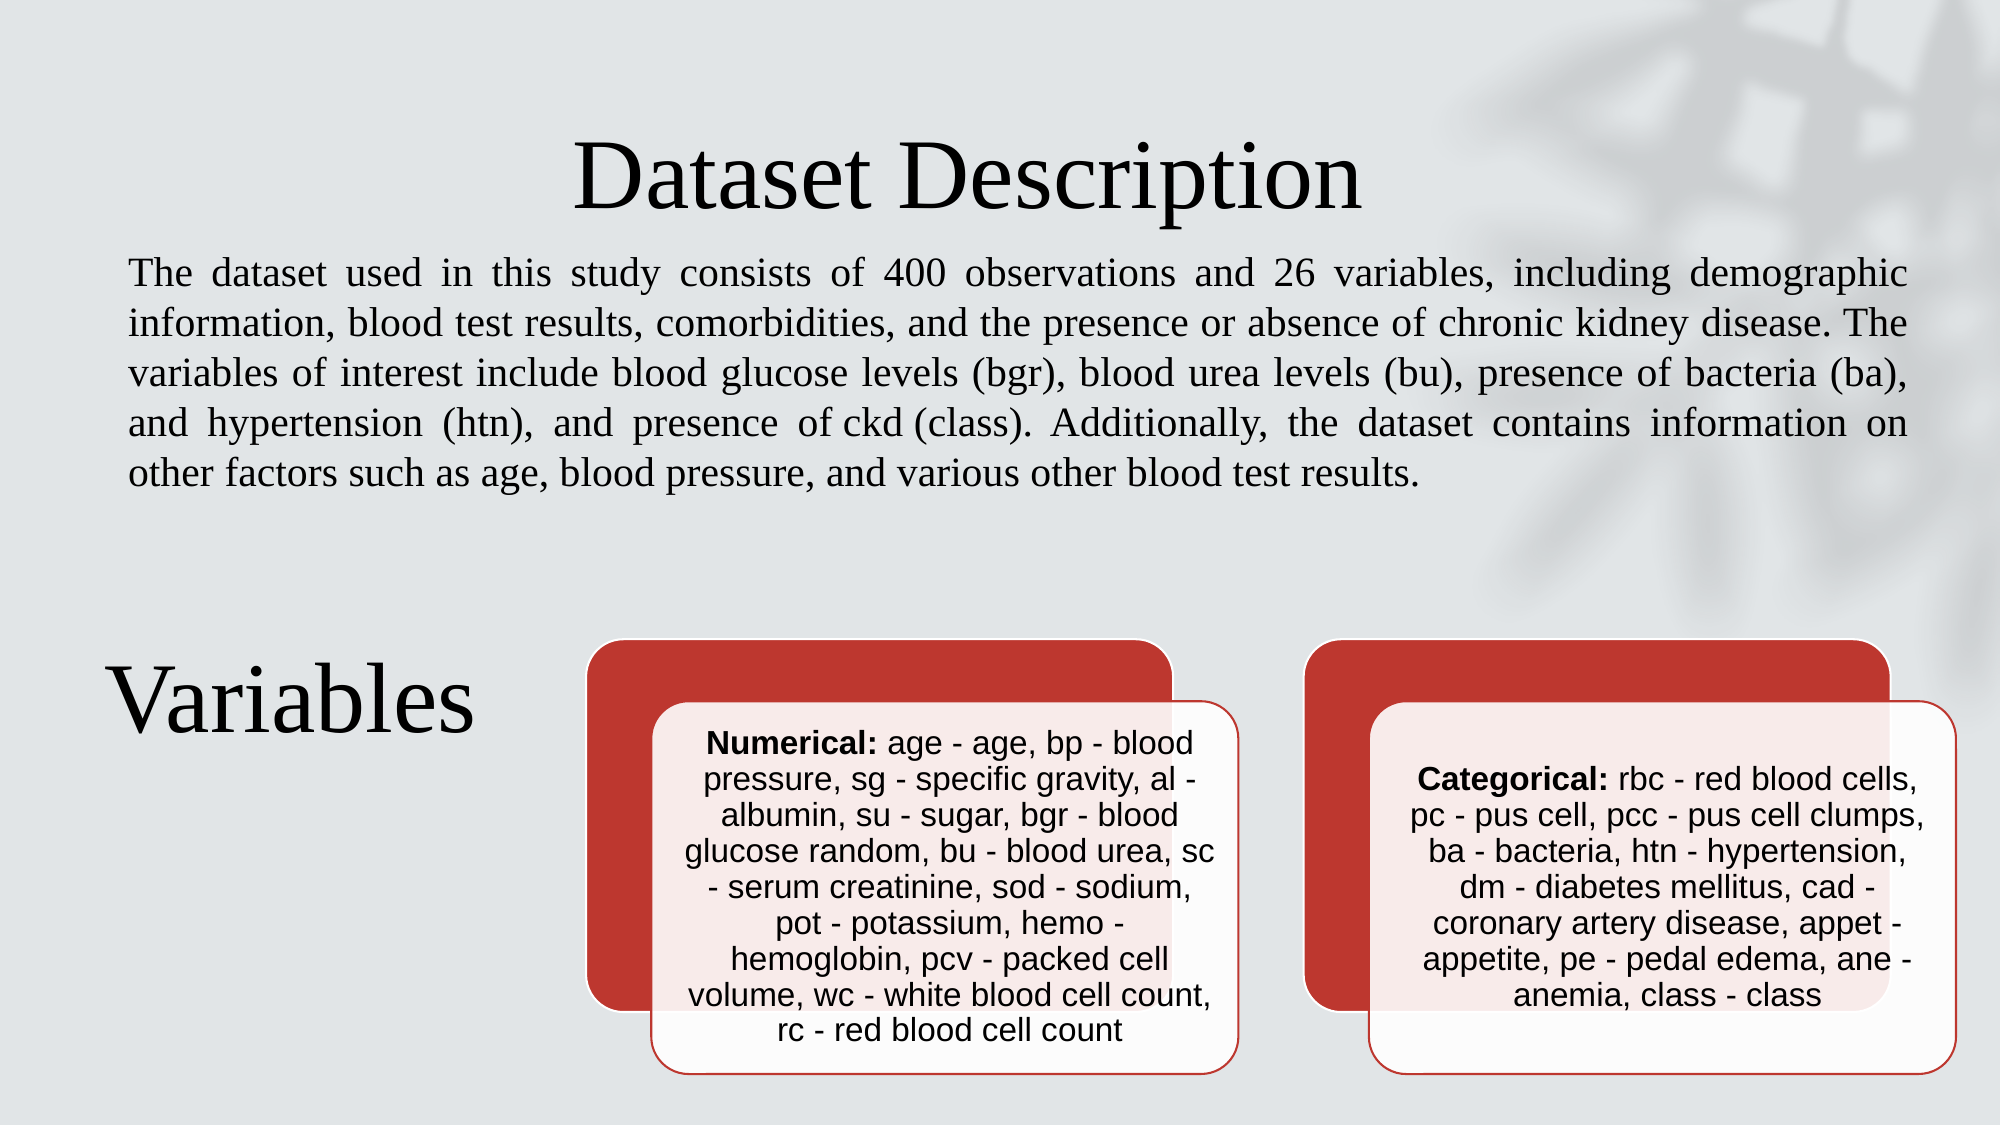

# Dataset Description
The dataset used in this study consists of 400 observations and 26 variables, including demographic information, blood test results, comorbidities, and the presence or absence of chronic kidney disease. The variables of interest include blood glucose levels (bgr), blood urea levels (bu), presence of bacteria (ba), and hypertension (htn), and presence of ckd (class). Additionally, the dataset contains information on other factors such as age, blood pressure, and various other blood test results.
Variables
Numerical: age - age, bp - blood pressure, sg - specific gravity, al - albumin, su - sugar, bgr - blood glucose random, bu - blood urea, sc - serum creatinine, sod - sodium, pot - potassium, hemo - hemoglobin, pcv - packed cell volume, wc - white blood cell count, rc - red blood cell count
Categorical: rbc - red blood cells, pc - pus cell, pcc - pus cell clumps, ba - bacteria, htn - hypertension, dm - diabetes mellitus, cad - coronary artery disease, appet - appetite, pe - pedal edema, ane - anemia, class - class